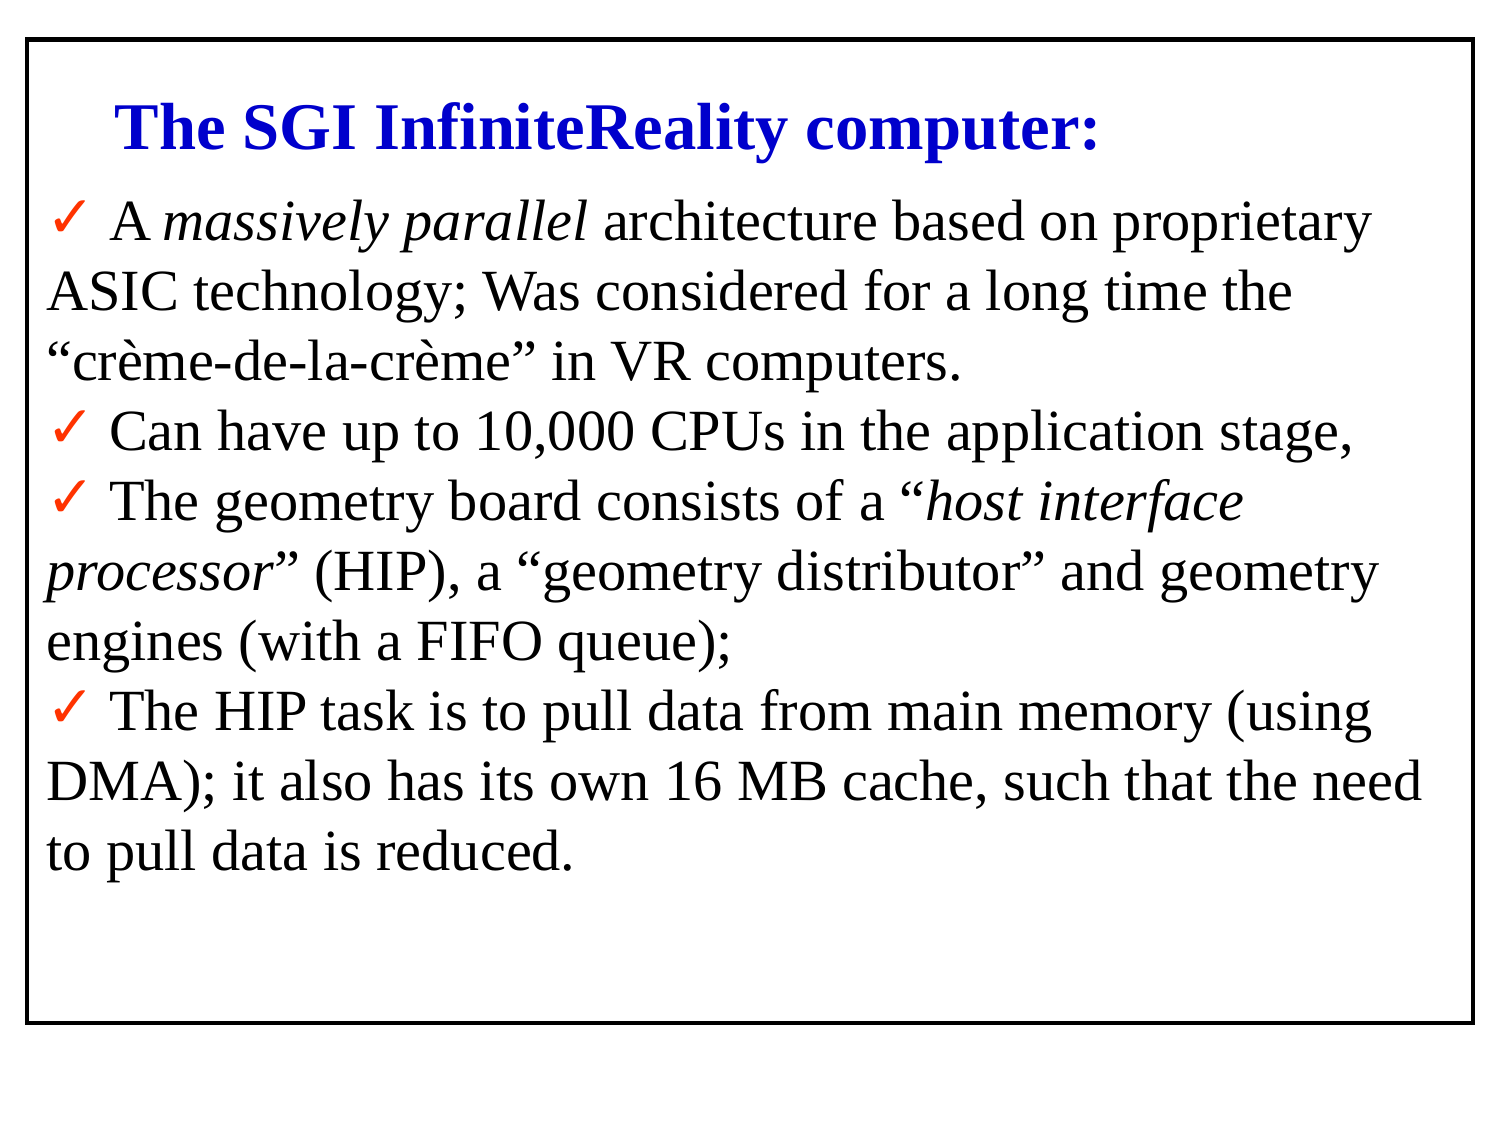

The SGI InfiniteReality computer:
 A massively parallel architecture based on proprietary
ASIC technology; Was considered for a long time the “crème-de-la-crème” in VR computers.
 Can have up to 10,000 CPUs in the application stage,
 The geometry board consists of a “host interface processor” (HIP), a “geometry distributor” and geometry engines (with a FIFO queue);
 The HIP task is to pull data from main memory (using DMA); it also has its own 16 MB cache, such that the need to pull data is reduced.